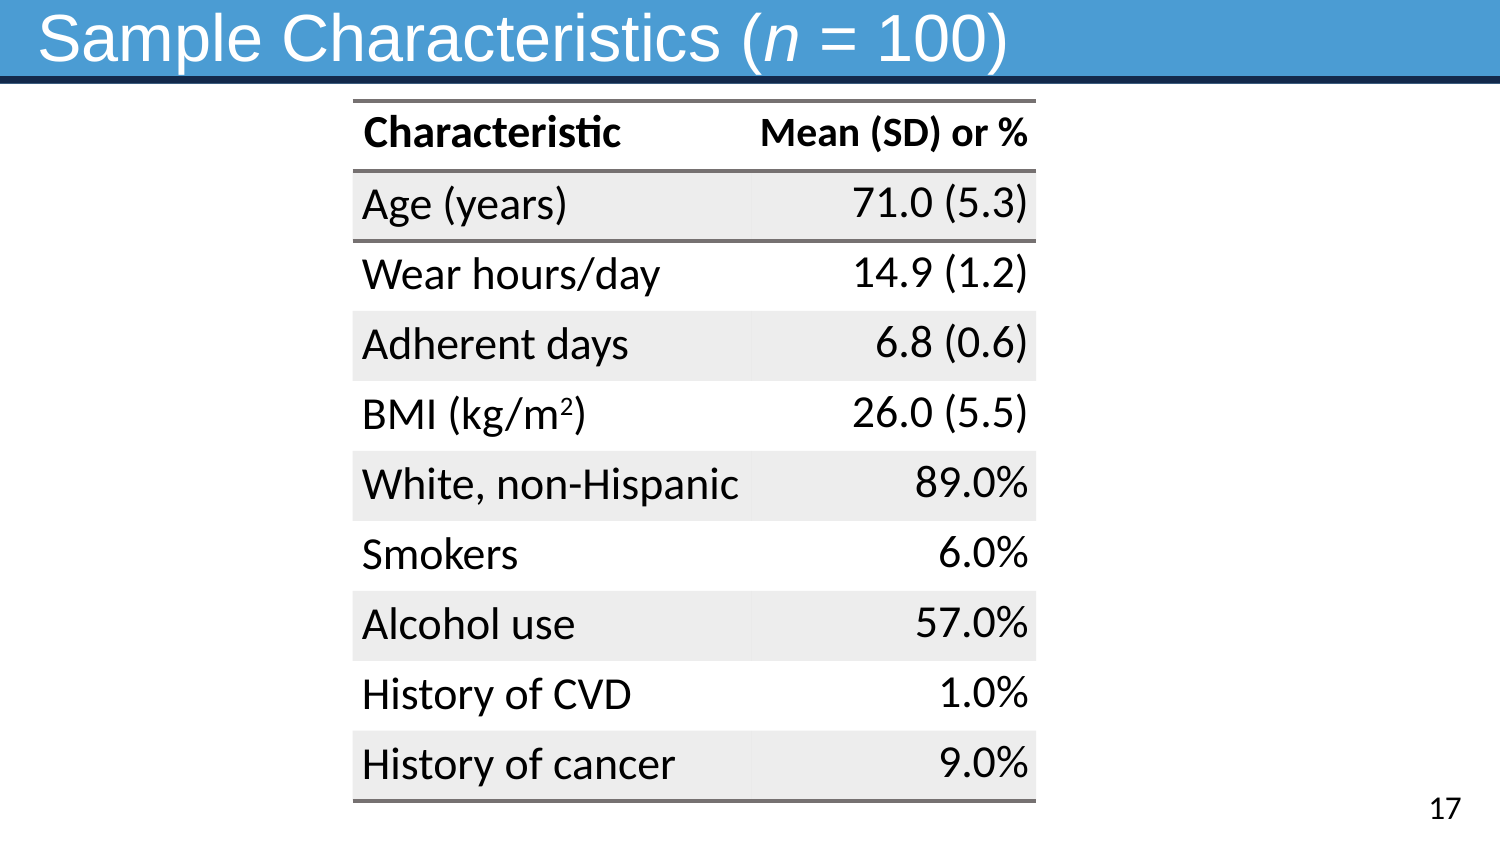

Sample Characteristics (n = 100)
| Characteristic | Mean (SD) or % |
| --- | --- |
| Age (years) | 71.0 (5.3) |
| Wear hours/day | 14.9 (1.2) |
| Adherent days | 6.8 (0.6) |
| BMI (kg/m2) | 26.0 (5.5) |
| White, non-Hispanic | 89.0% |
| Smokers | 6.0% |
| Alcohol use | 57.0% |
| History of CVD | 1.0% |
| History of cancer | 9.0% |
17